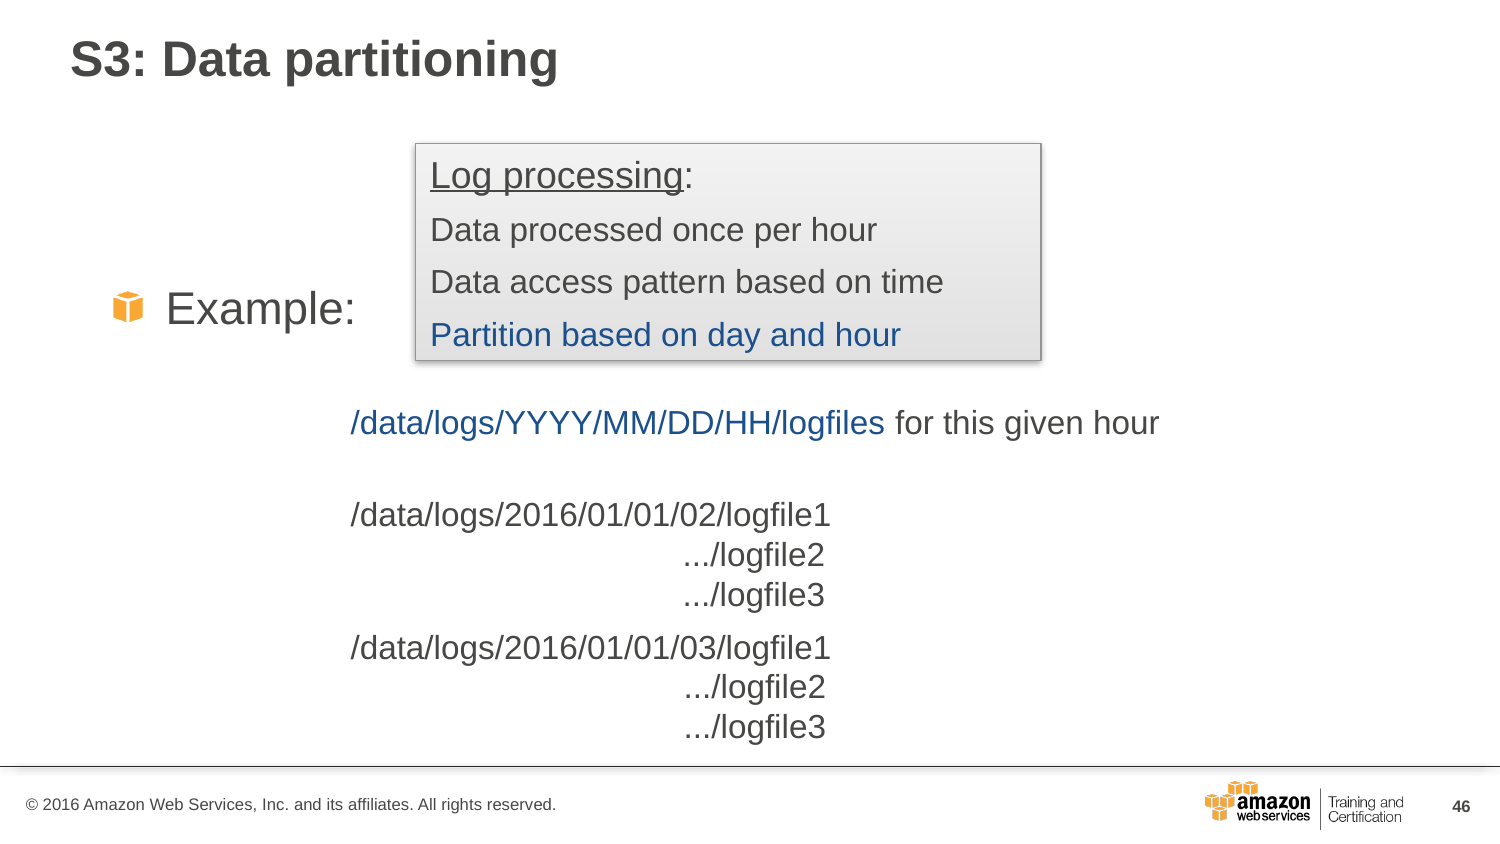

# S3: Data partitioning

Example:
Log processing:
Data processed once per hour
Data access pattern based on time
Partition based on day and hour
/data/logs/YYYY/MM/DD/HH/logfiles for this given hour
/data/logs/2016/01/01/02/logfile1
                                    .../logfile2
                                    .../logfile3
/data/logs/2016/01/01/03/logfile1
                                    .../logfile2
                                    .../logfile3